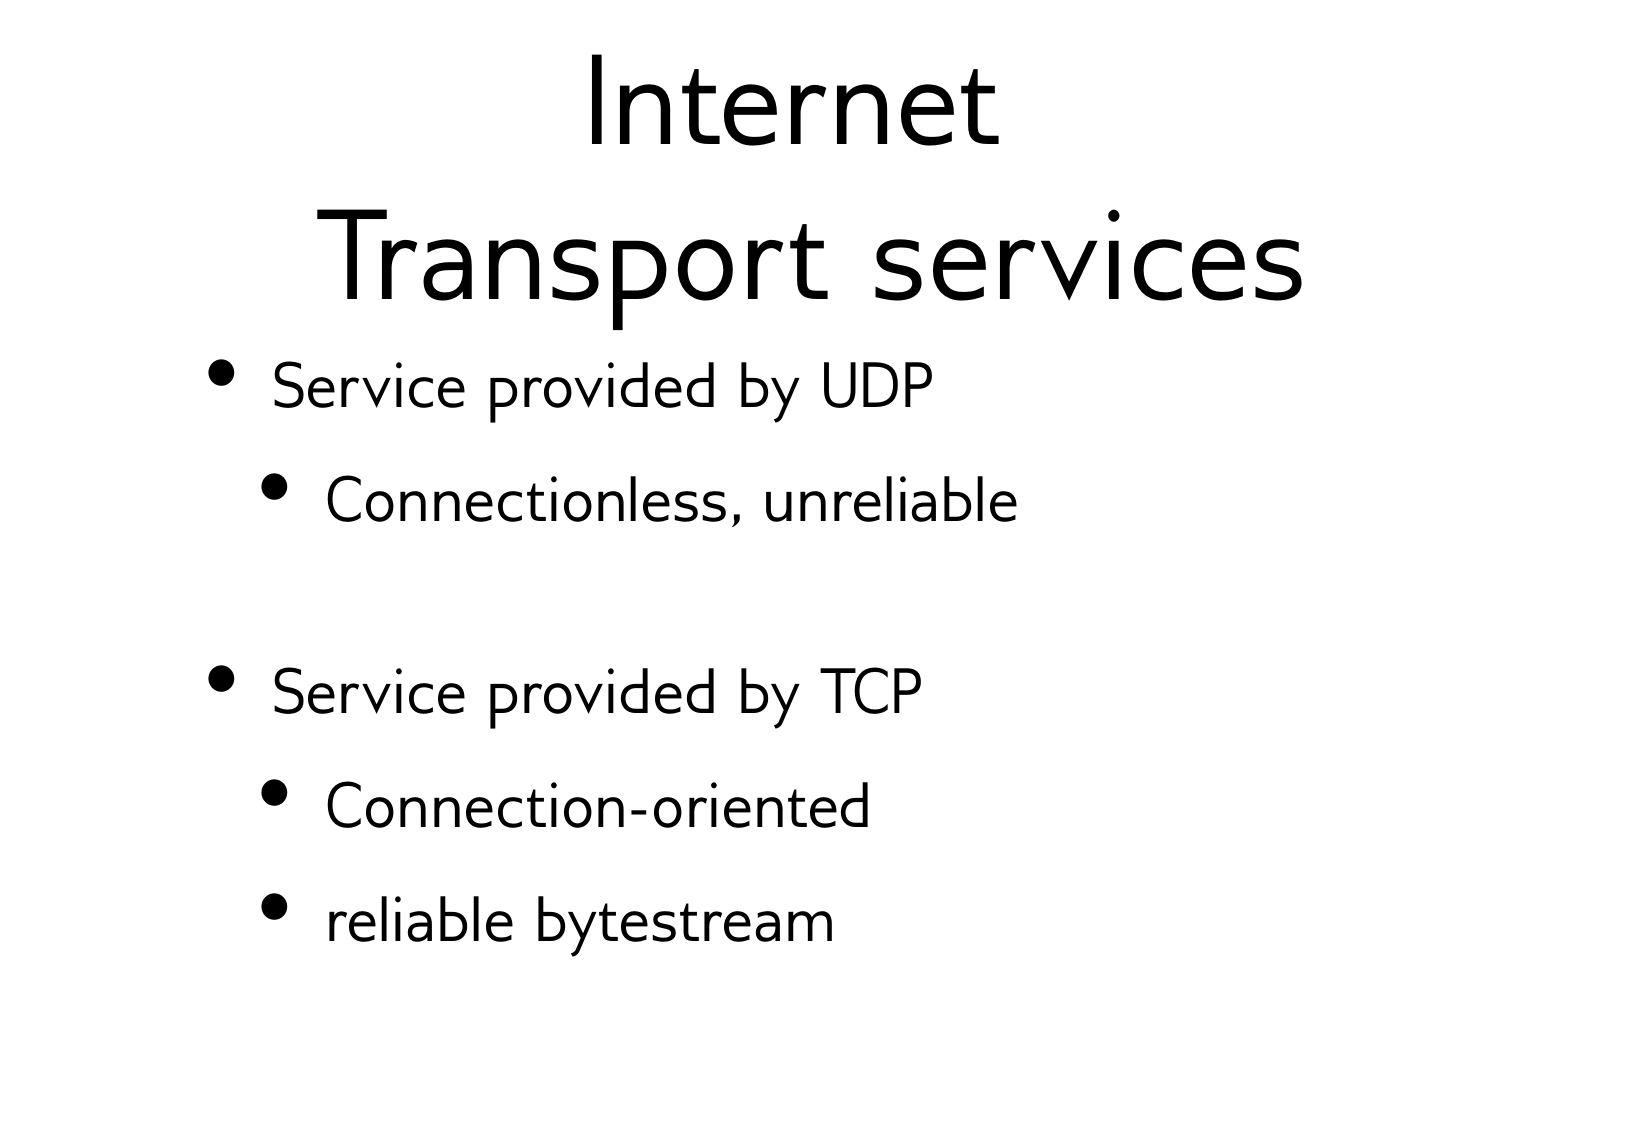

# Internet Transport services
Service provided by UDP
Connectionless, unreliable
Service provided by TCP
Connection-oriented
reliable bytestream